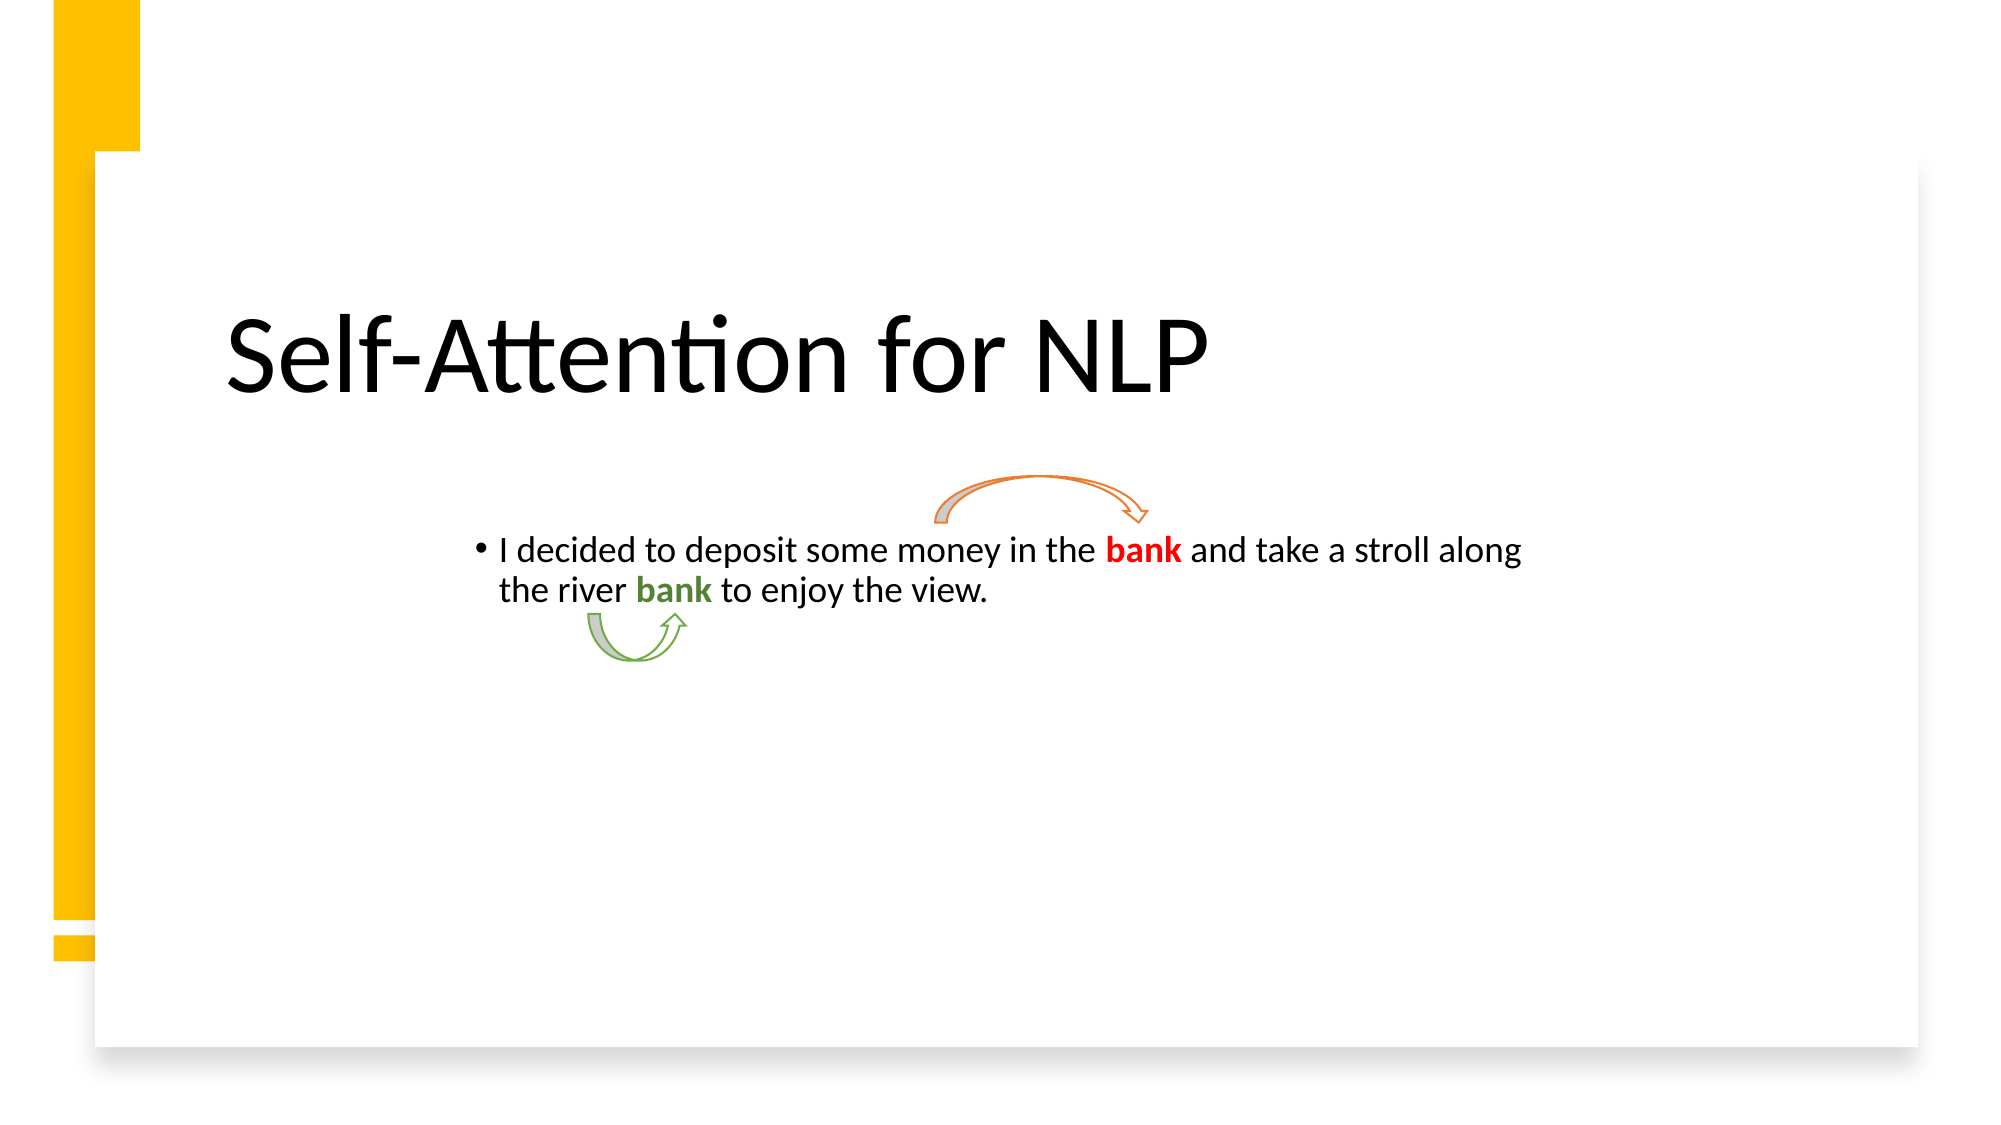

# Self-Attention for NLP

I decided to deposit some money in the bank and take a stroll along the river bank to enjoy the view.